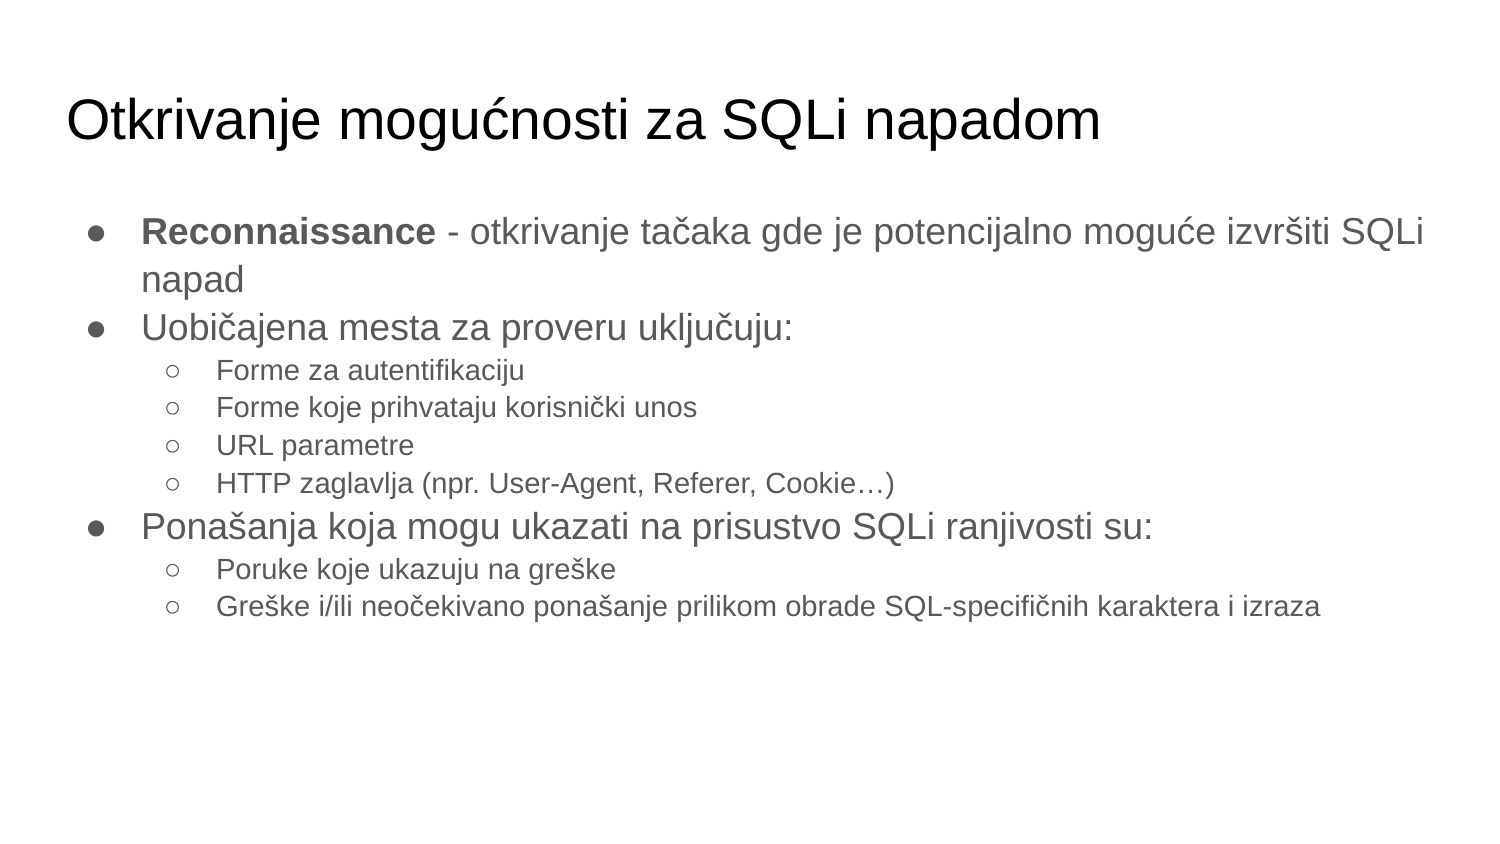

# Otkrivanje mogućnosti za SQLi napadom
Reconnaissance - otkrivanje tačaka gde je potencijalno moguće izvršiti SQLi napad
Uobičajena mesta za proveru uključuju:
Forme za autentifikaciju
Forme koje prihvataju korisnički unos
URL parametre
HTTP zaglavlja (npr. User-Agent, Referer, Cookie…)
Ponašanja koja mogu ukazati na prisustvo SQLi ranjivosti su:
Poruke koje ukazuju na greške
Greške i/ili neočekivano ponašanje prilikom obrade SQL-specifičnih karaktera i izraza